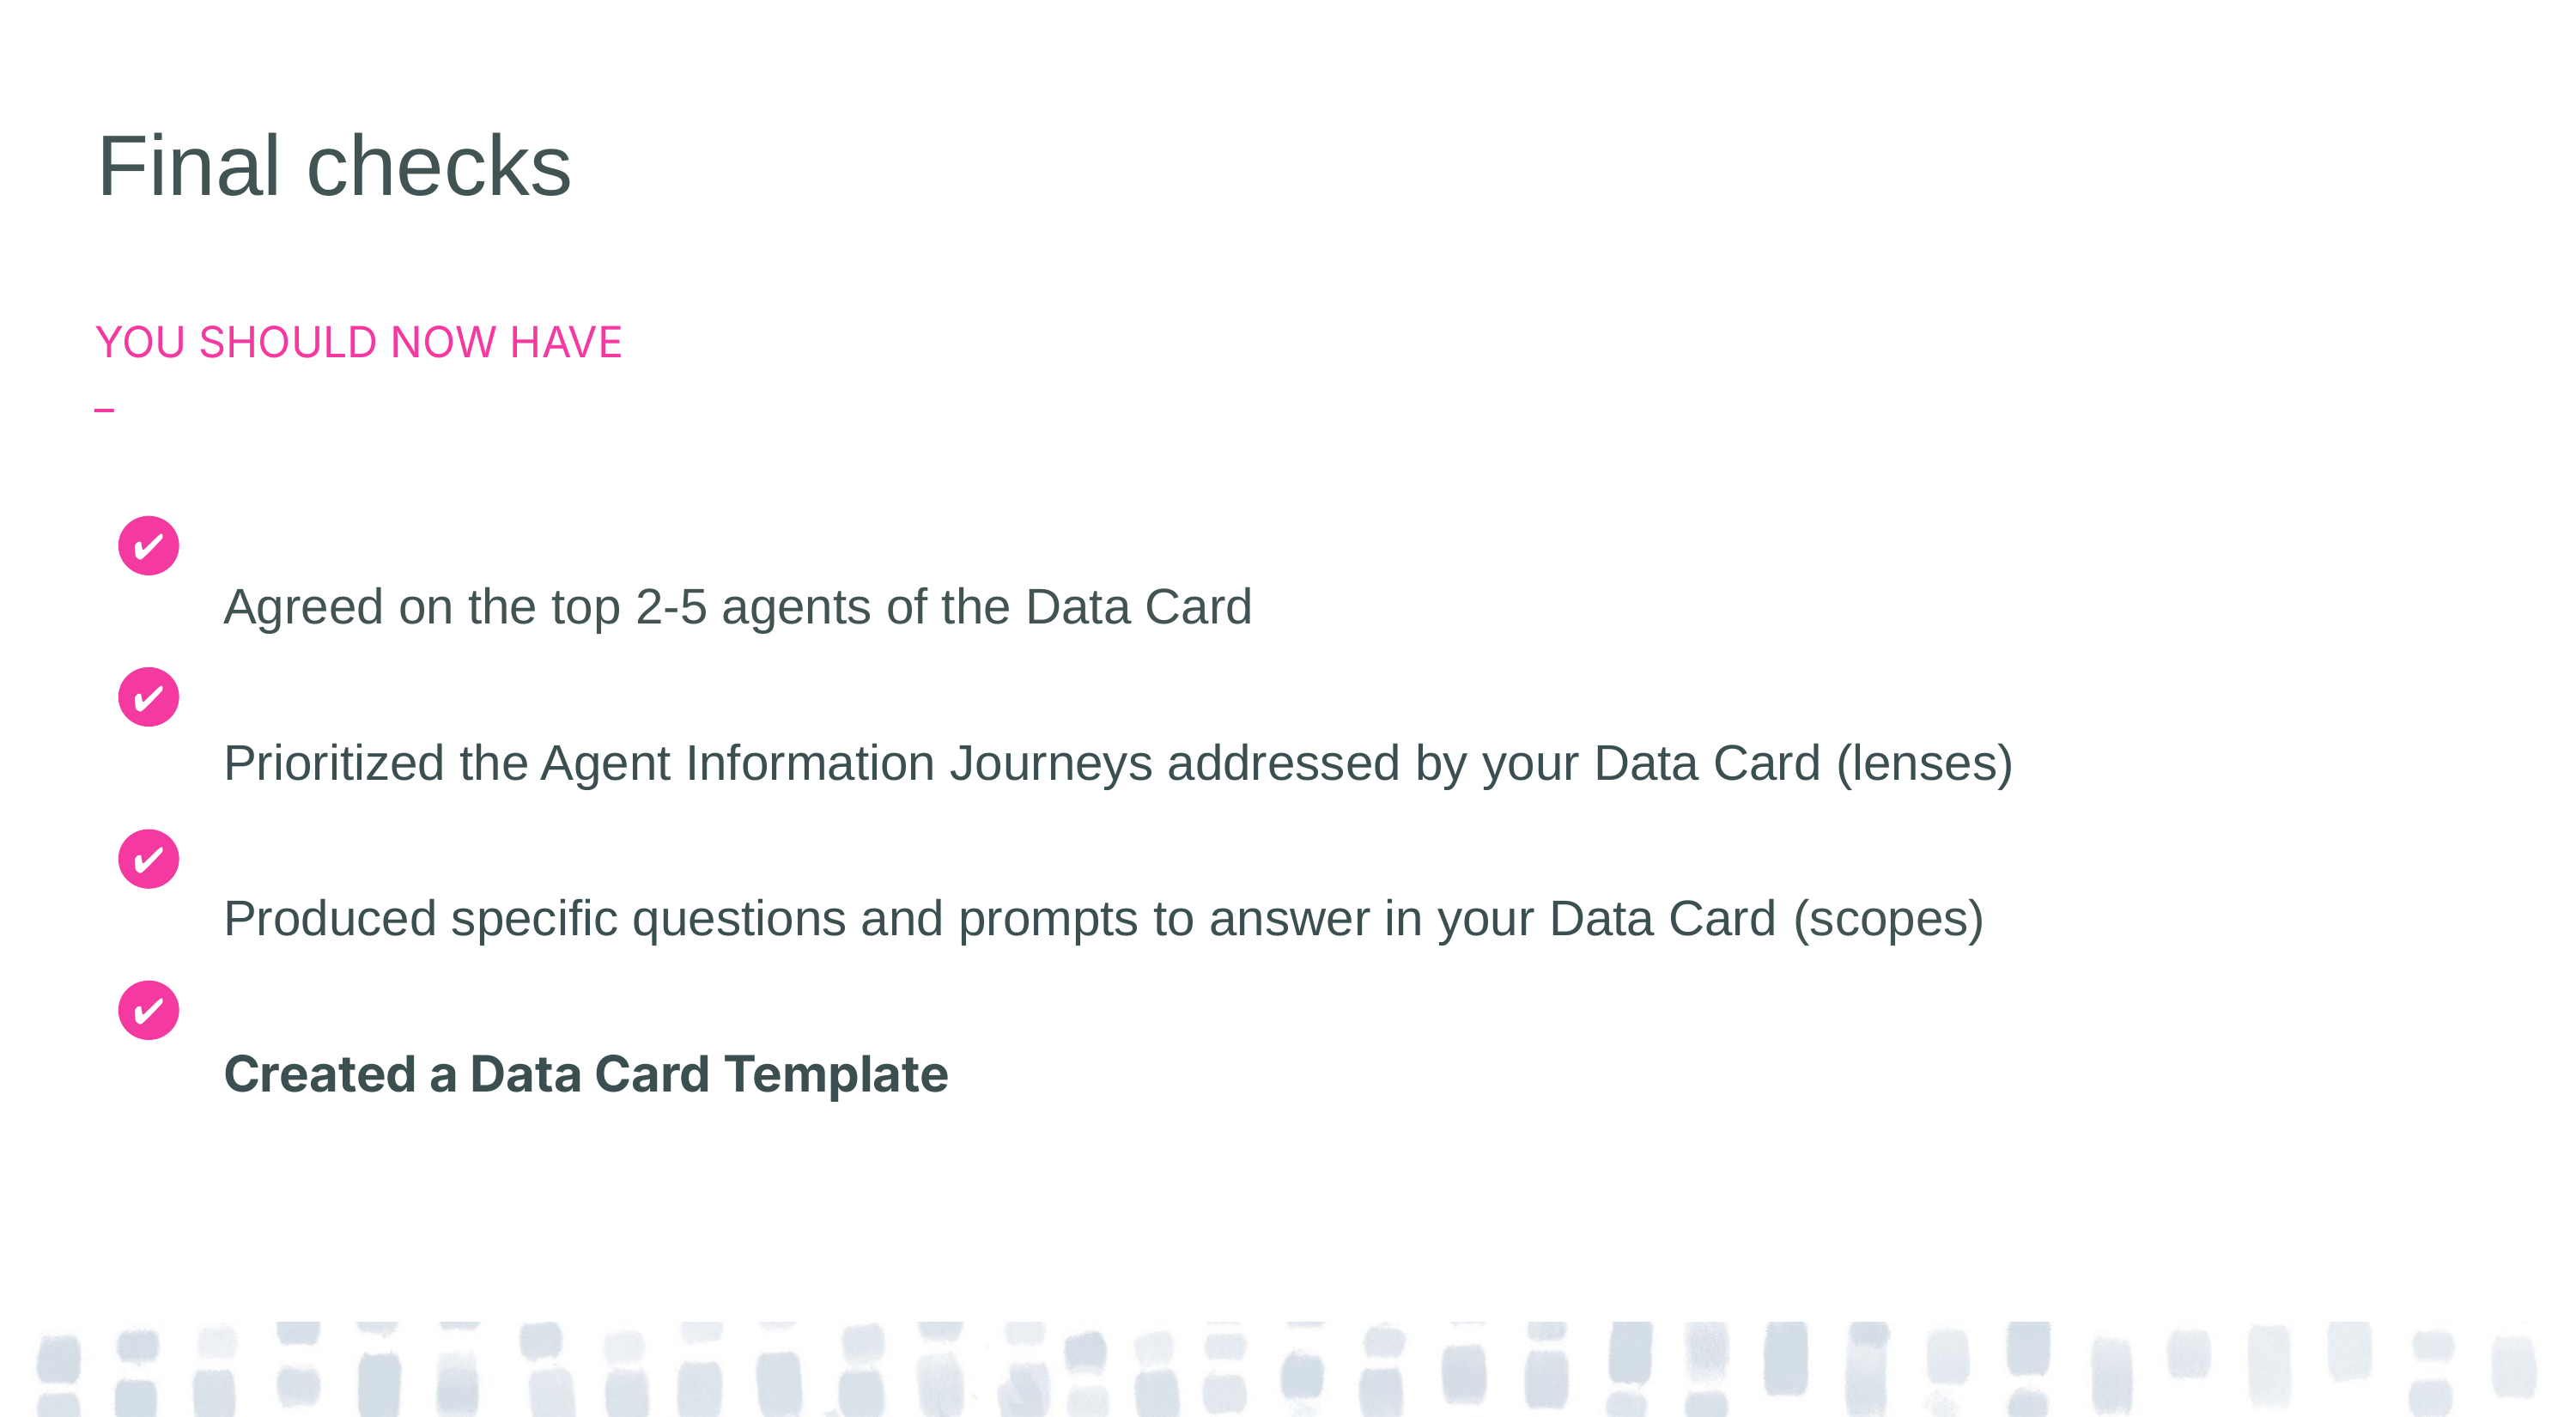

# Final checks
YOU SHOULD NOW HAVE
_

Agreed on the top 2-5 agents of the Data Card
Prioritized the Agent Information Journeys addressed by your Data Card (lenses)
Produced specific questions and prompts to answer in your Data Card (scopes)
Created a Data Card Template
✔
✔
✔
✔